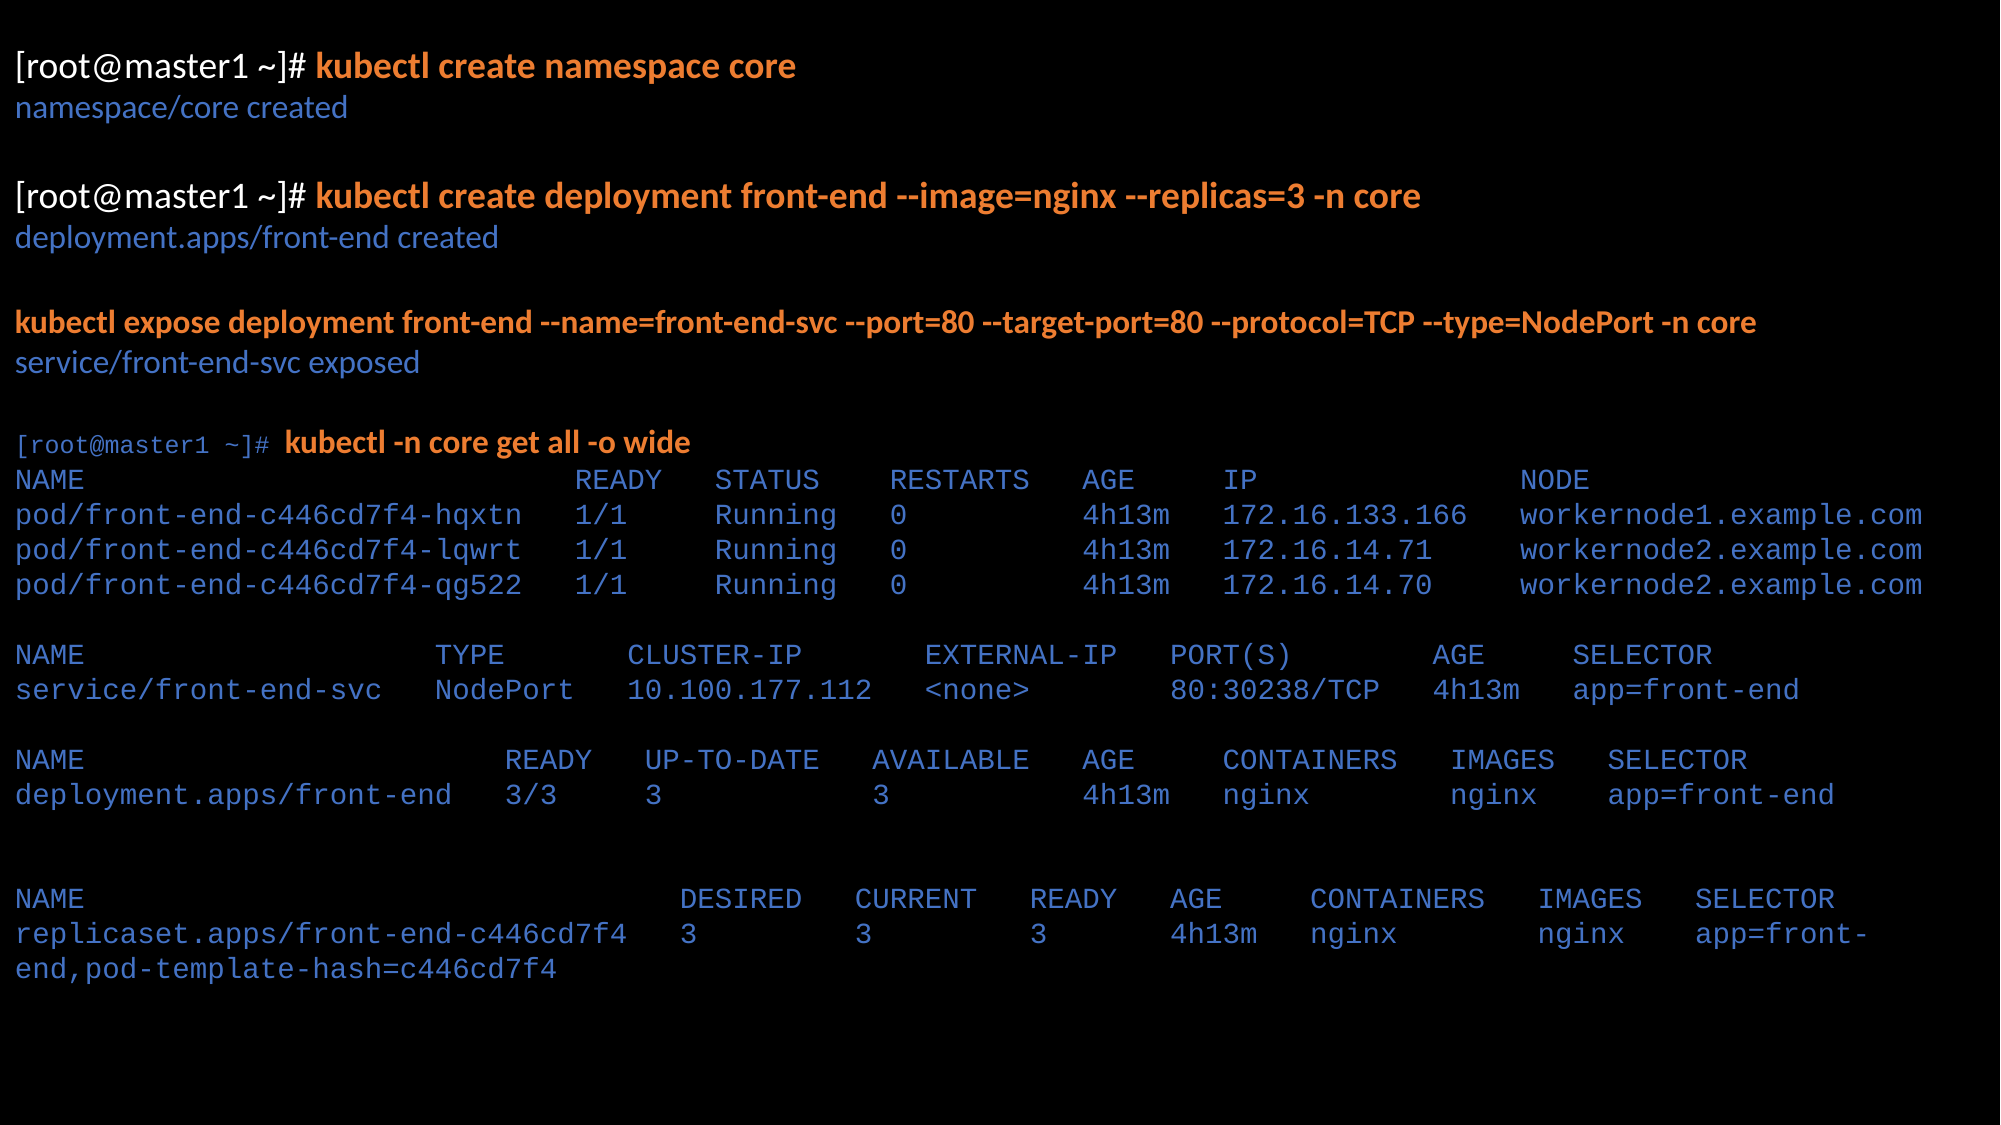

[root@master1 ~]# kubectl create namespace core
namespace/core created

[root@master1 ~]# kubectl create deployment front-end --image=nginx --replicas=3 -n core
deployment.apps/front-end created

kubectl expose deployment front-end --name=front-end-svc --port=80 --target-port=80 --protocol=TCP --type=NodePort -n core
service/front-end-svc exposed

[root@master1 ~]# kubectl -n core get all -o wide
NAME                            READY   STATUS    RESTARTS   AGE     IP               NODE
pod/front-end-c446cd7f4-hqxtn   1/1     Running   0          4h13m   172.16.133.166   workernode1.example.com
pod/front-end-c446cd7f4-lqwrt   1/1     Running   0          4h13m   172.16.14.71     workernode2.example.com
pod/front-end-c446cd7f4-qg522   1/1     Running   0          4h13m   172.16.14.70     workernode2.example.com

NAME                    TYPE       CLUSTER-IP       EXTERNAL-IP   PORT(S)        AGE     SELECTOR
service/front-end-svc   NodePort   10.100.177.112   <none>        80:30238/TCP   4h13m   app=front-end

NAME                        READY   UP-TO-DATE   AVAILABLE   AGE     CONTAINERS   IMAGES   SELECTOR
deployment.apps/front-end   3/3     3            3           4h13m   nginx        nginx    app=front-end

NAME                                  DESIRED   CURRENT   READY   AGE     CONTAINERS   IMAGES   SELECTOR
replicaset.apps/front-end-c446cd7f4   3         3         3       4h13m   nginx        nginx    app=front-end,pod-template-hash=c446cd7f4